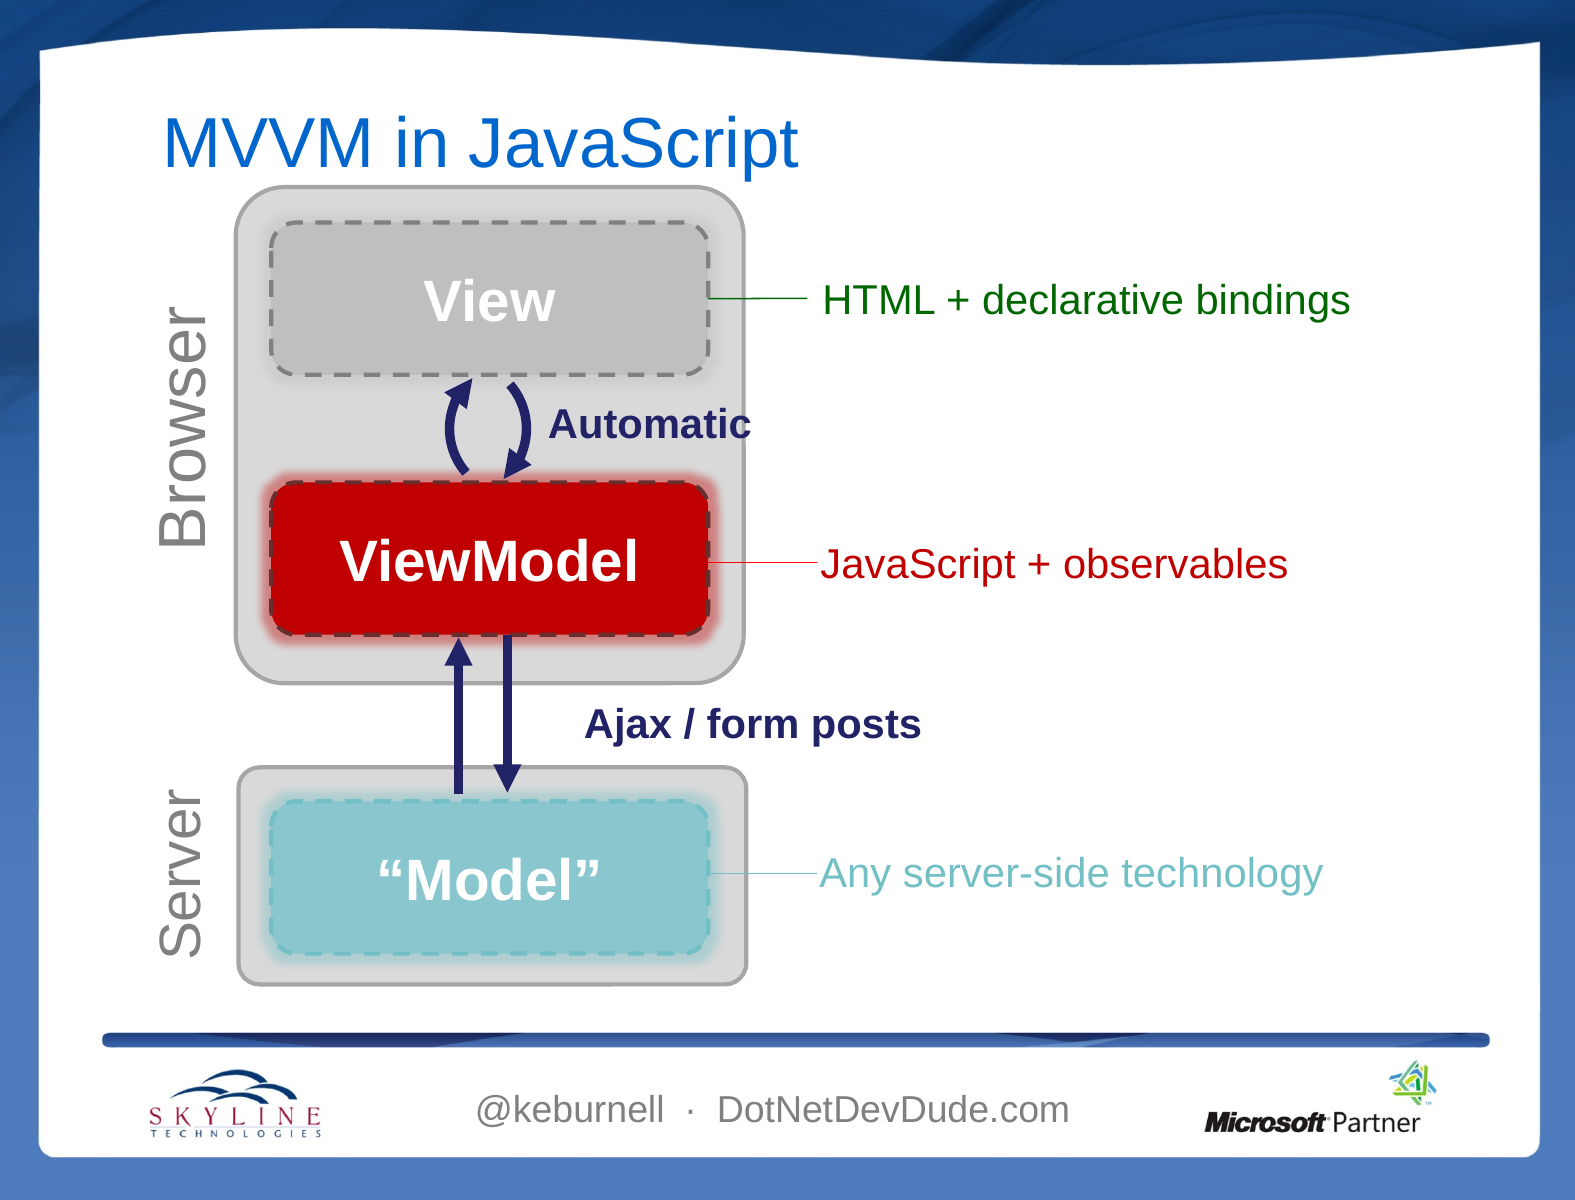

# MVVM in JavaScript

View
HTML + declarative bindings

Browser
Automatic
ViewModel
JavaScript + observables
Ajax / form posts

“Model”
Server
Any server-side technology
@keburnell  ∙  DotNetDevDude.com